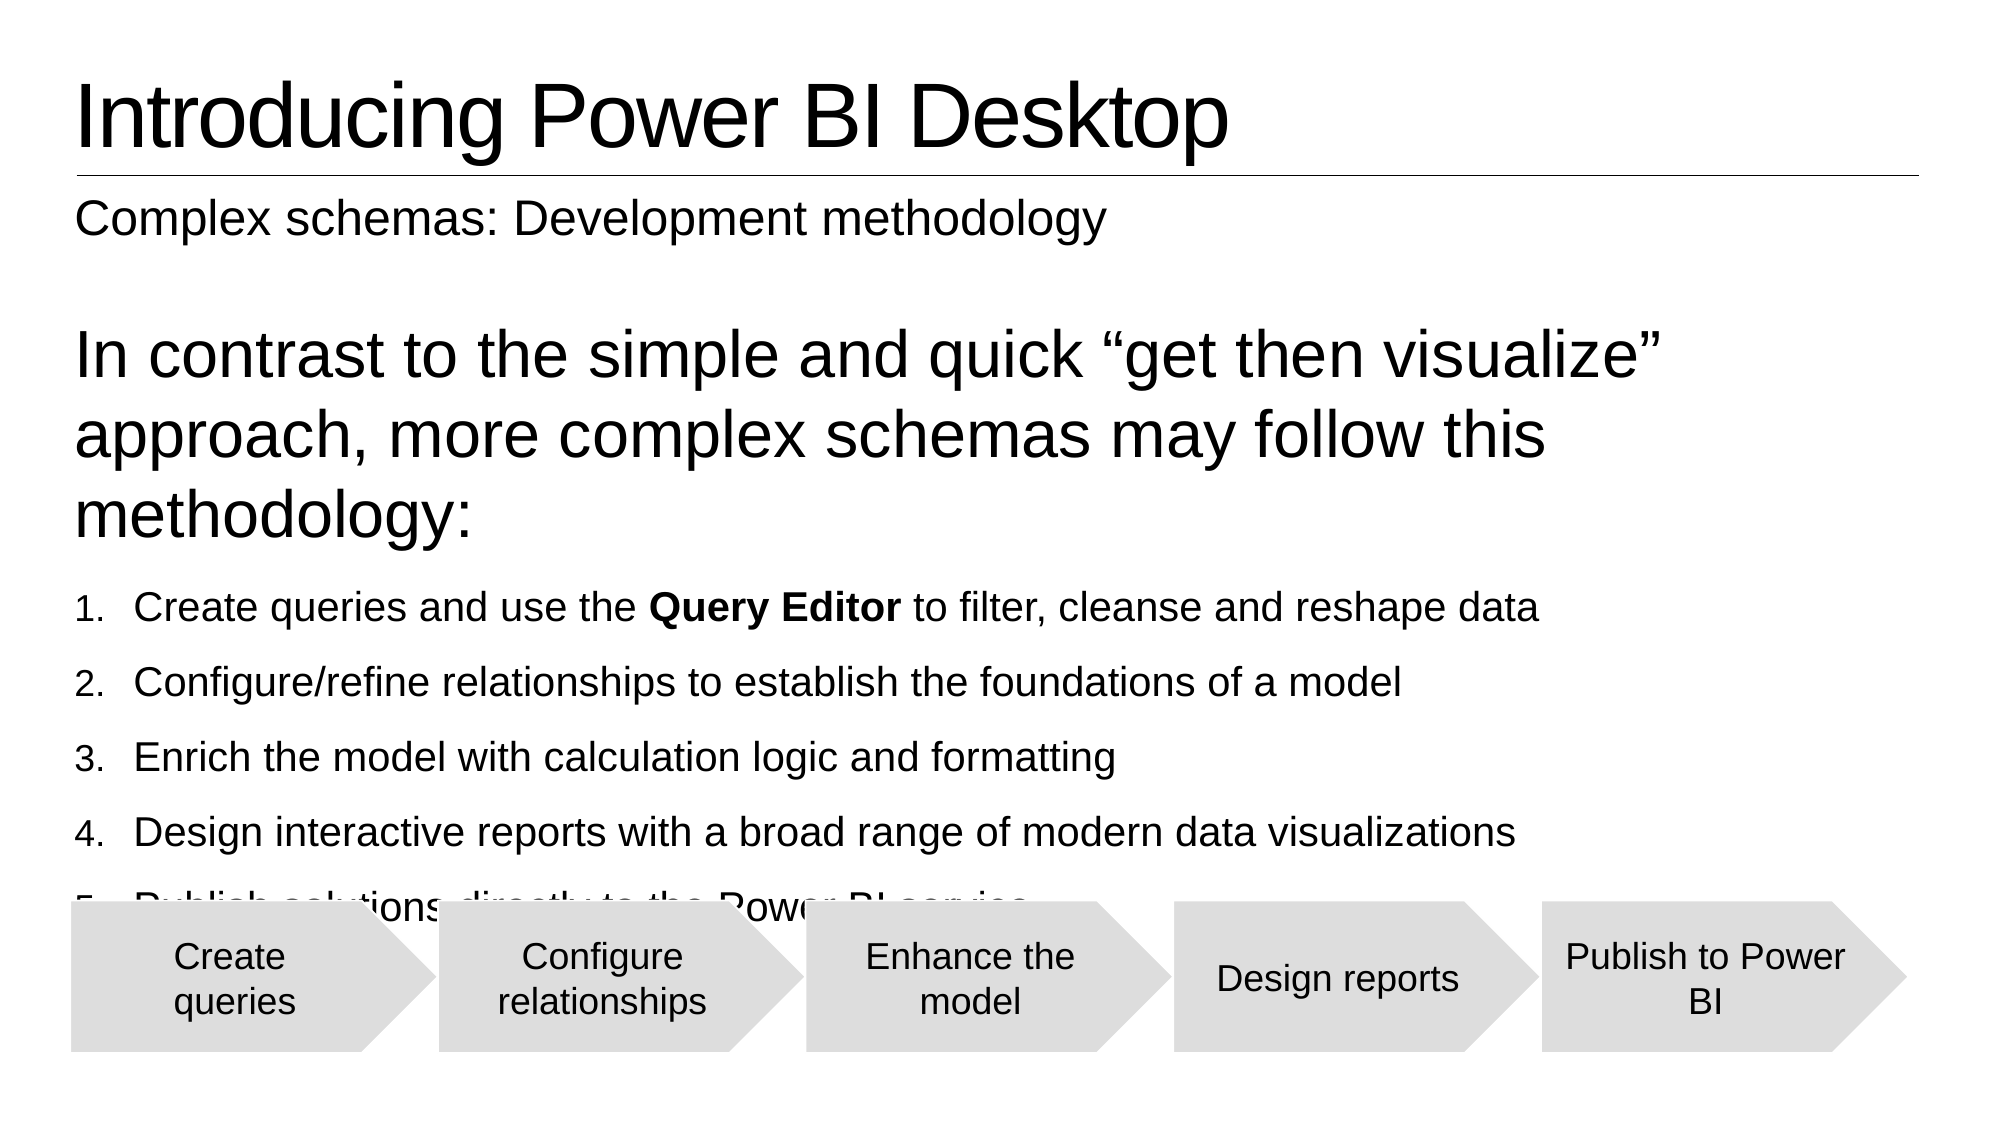

# Introducing Power BI Desktop
Complex schemas: Development methodology
In contrast to the simple and quick “get then visualize” approach, more complex schemas may follow this methodology:
Create queries and use the Query Editor to filter, cleanse and reshape data
Configure/refine relationships to establish the foundations of a model
Enrich the model with calculation logic and formatting
Design interactive reports with a broad range of modern data visualizations
Publish solutions directly to the Power BI service

Create
queries
Design reports
Publish to Power BI